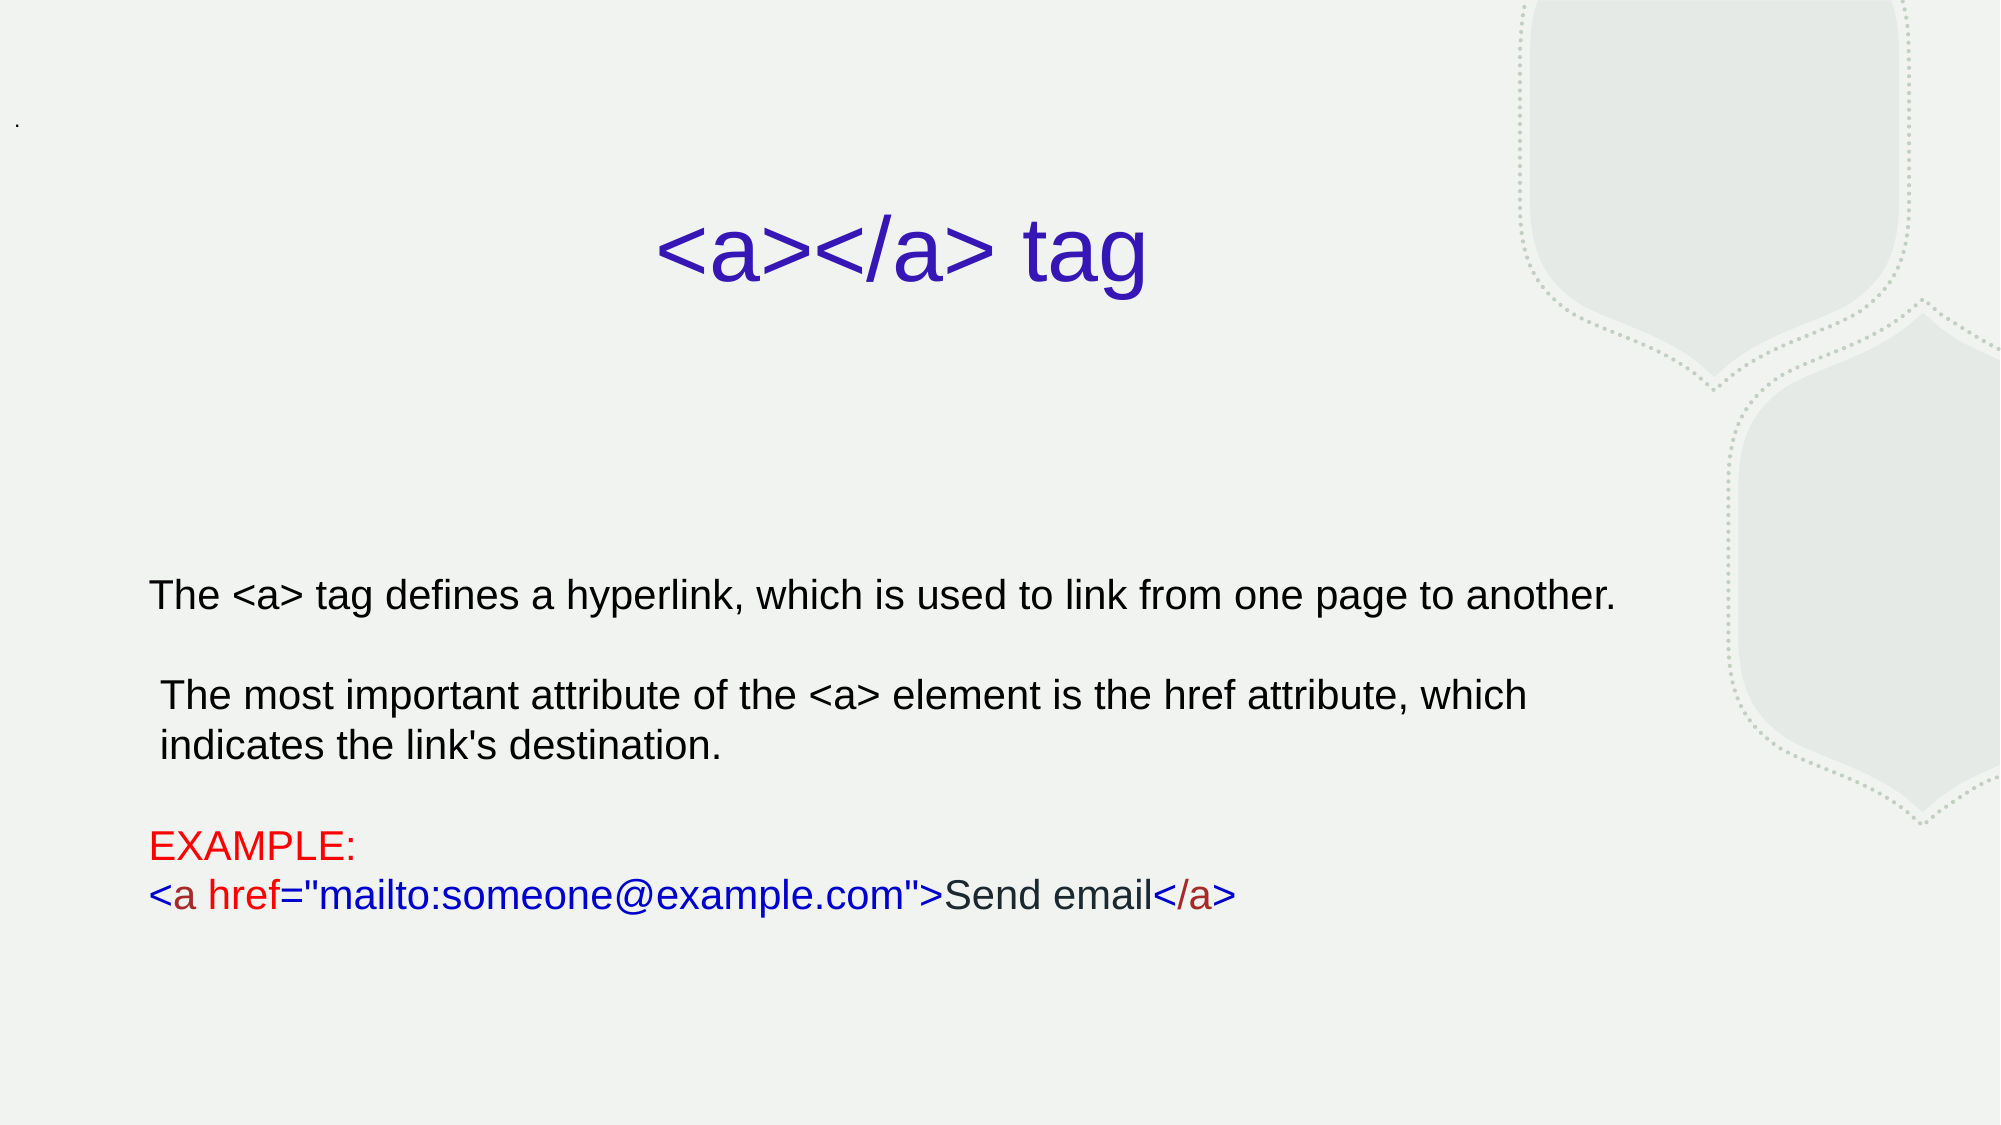

.
# <a></a> tag
The <a> tag defines a hyperlink, which is used to link from one page to another.

 The most important attribute of the <a> element is the href attribute, which
 indicates the link's destination.

EXAMPLE:
<a href="mailto:someone@example.com">Send email</a>